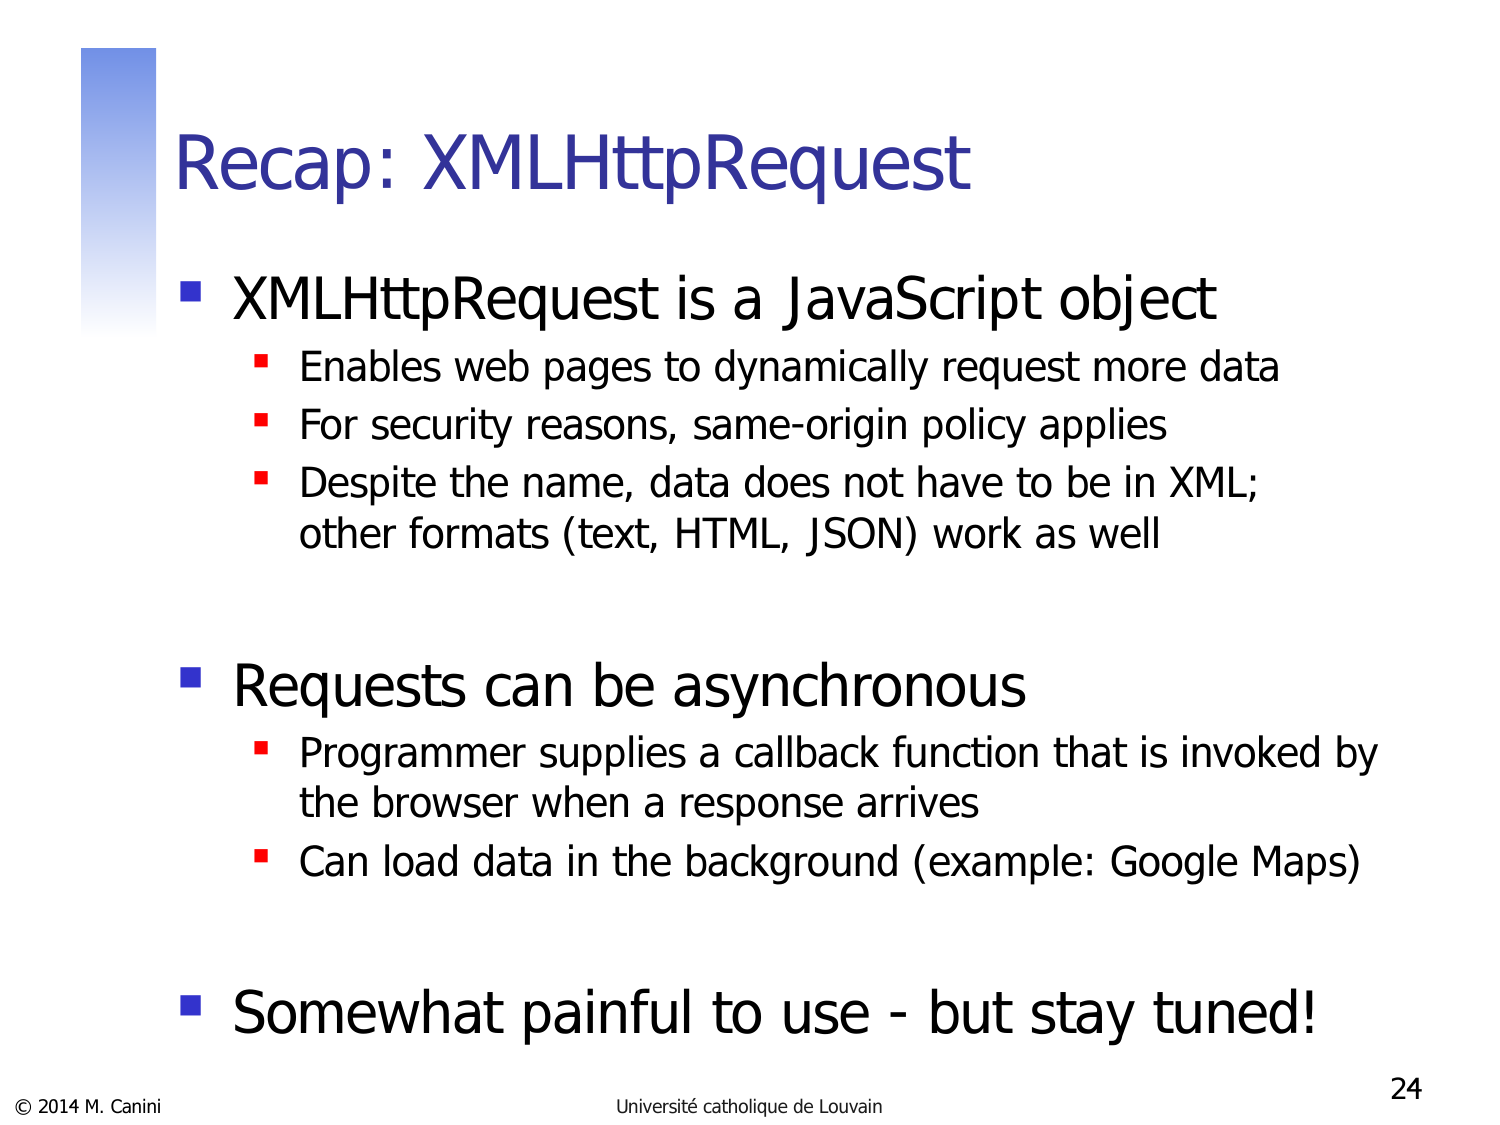

# Recap: XMLHttpRequest
XMLHttpRequest is a JavaScript object
Enables web pages to dynamically request more data
For security reasons, same-origin policy applies
Despite the name, data does not have to be in XML;
other formats (text, HTML, JSON) work as well

Requests can be asynchronous
Programmer supplies a callback function that is invoked by the browser when a response arrives
Can load data in the background (example: Google Maps)

Somewhat painful to use - but stay tuned!

24
Université catholique de Louvain